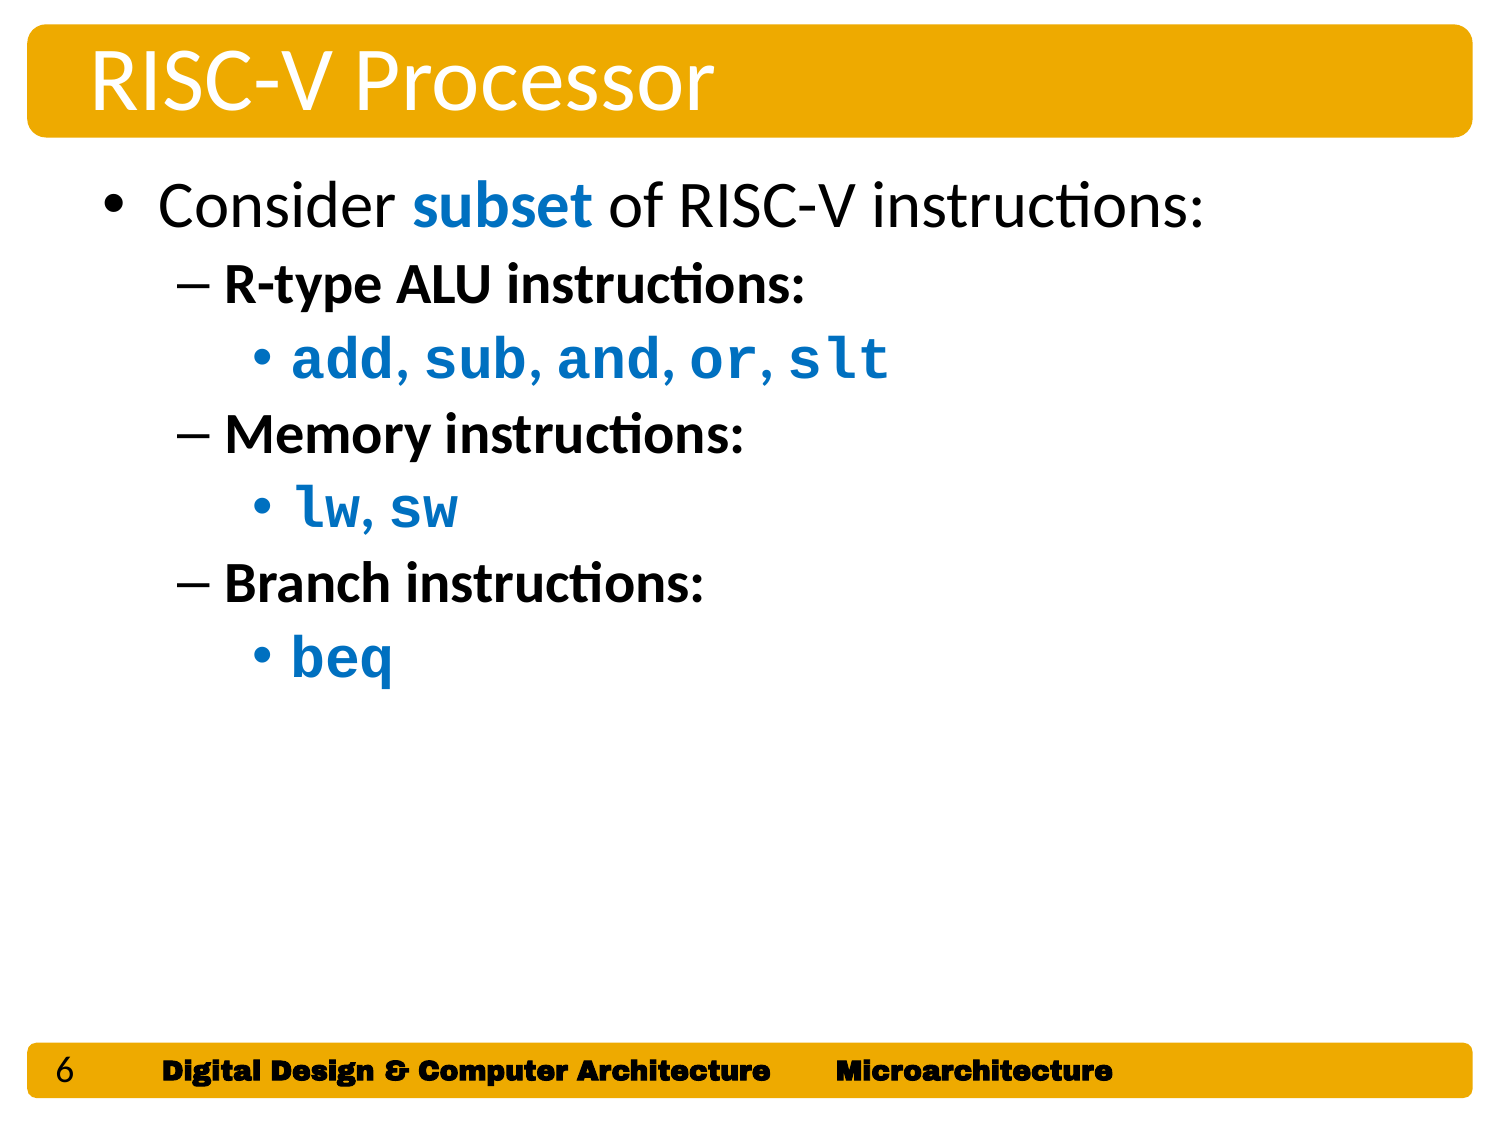

RISC-V Processor
Consider subset of RISC-V instructions:
R-type ALU instructions:
add, sub, and, or, slt
Memory instructions:
lw, sw
Branch instructions:
beq

6